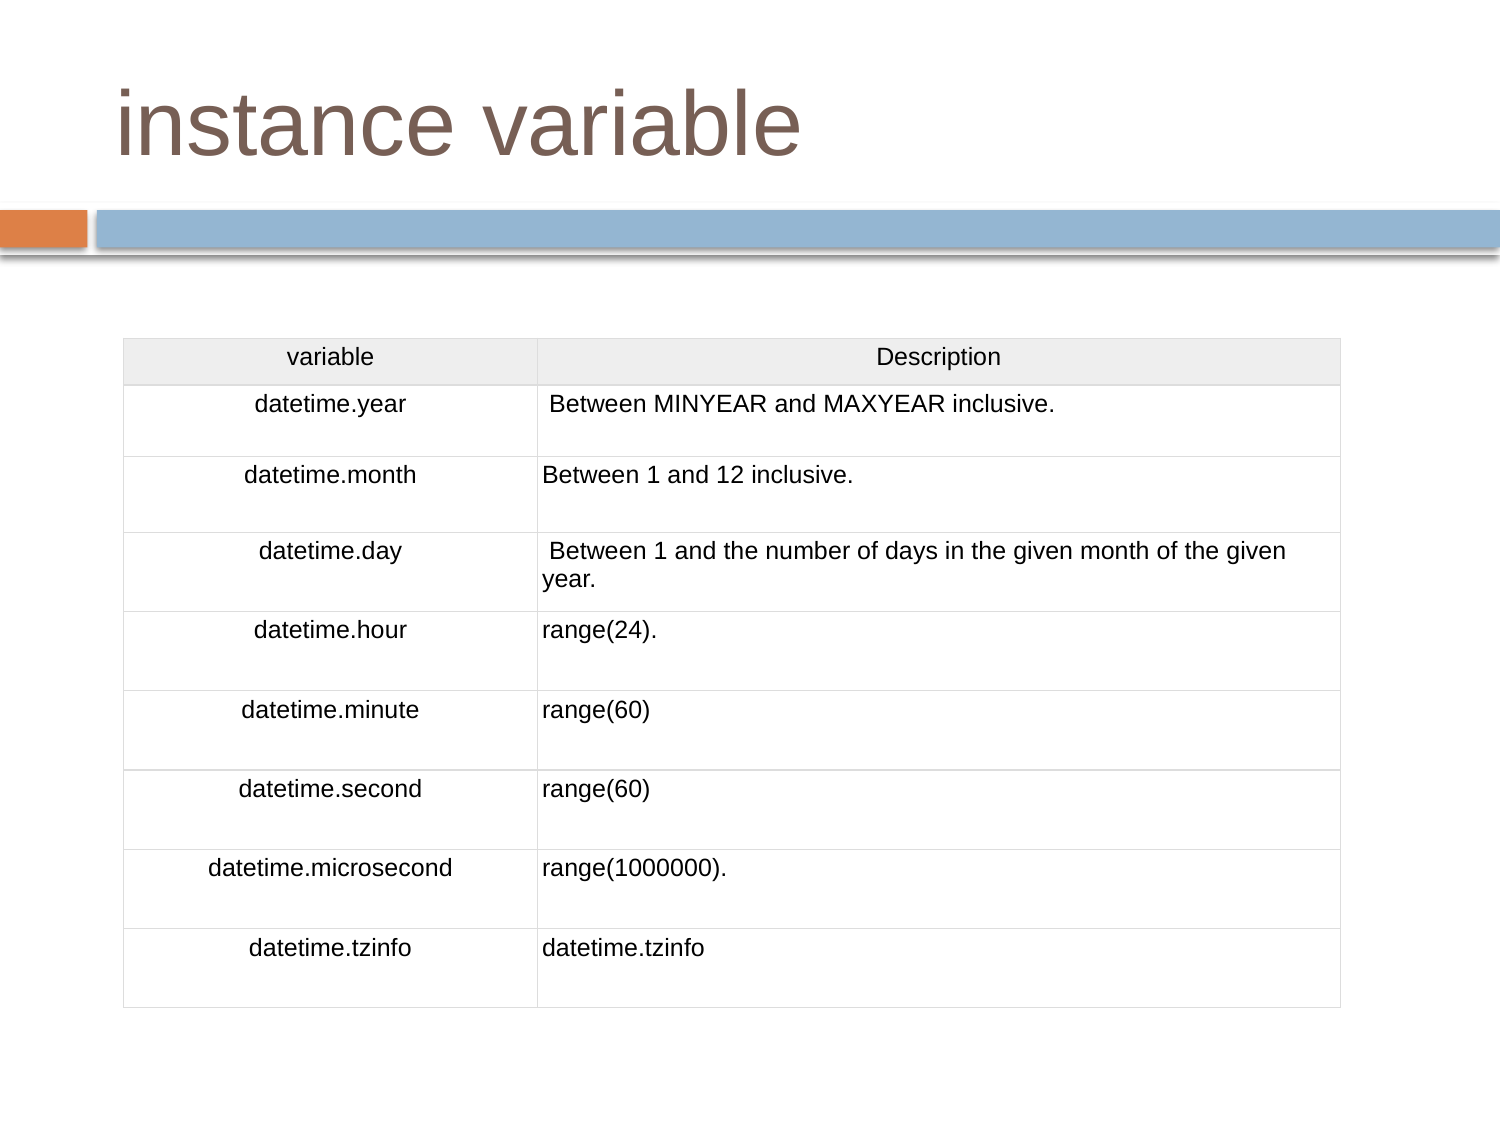

# instance variable

| variable | Description |
| --- | --- |
| datetime.year | Between MINYEAR and MAXYEAR inclusive. |
| datetime.month | Between 1 and 12 inclusive. |
| datetime.day | Between 1 and the number of days in the given month of the given year. |
| datetime.hour | range(24). |
| datetime.minute | range(60) |
| datetime.second | range(60) |
| datetime.microsecond | range(1000000). |
| datetime.tzinfo | datetime.tzinfo |